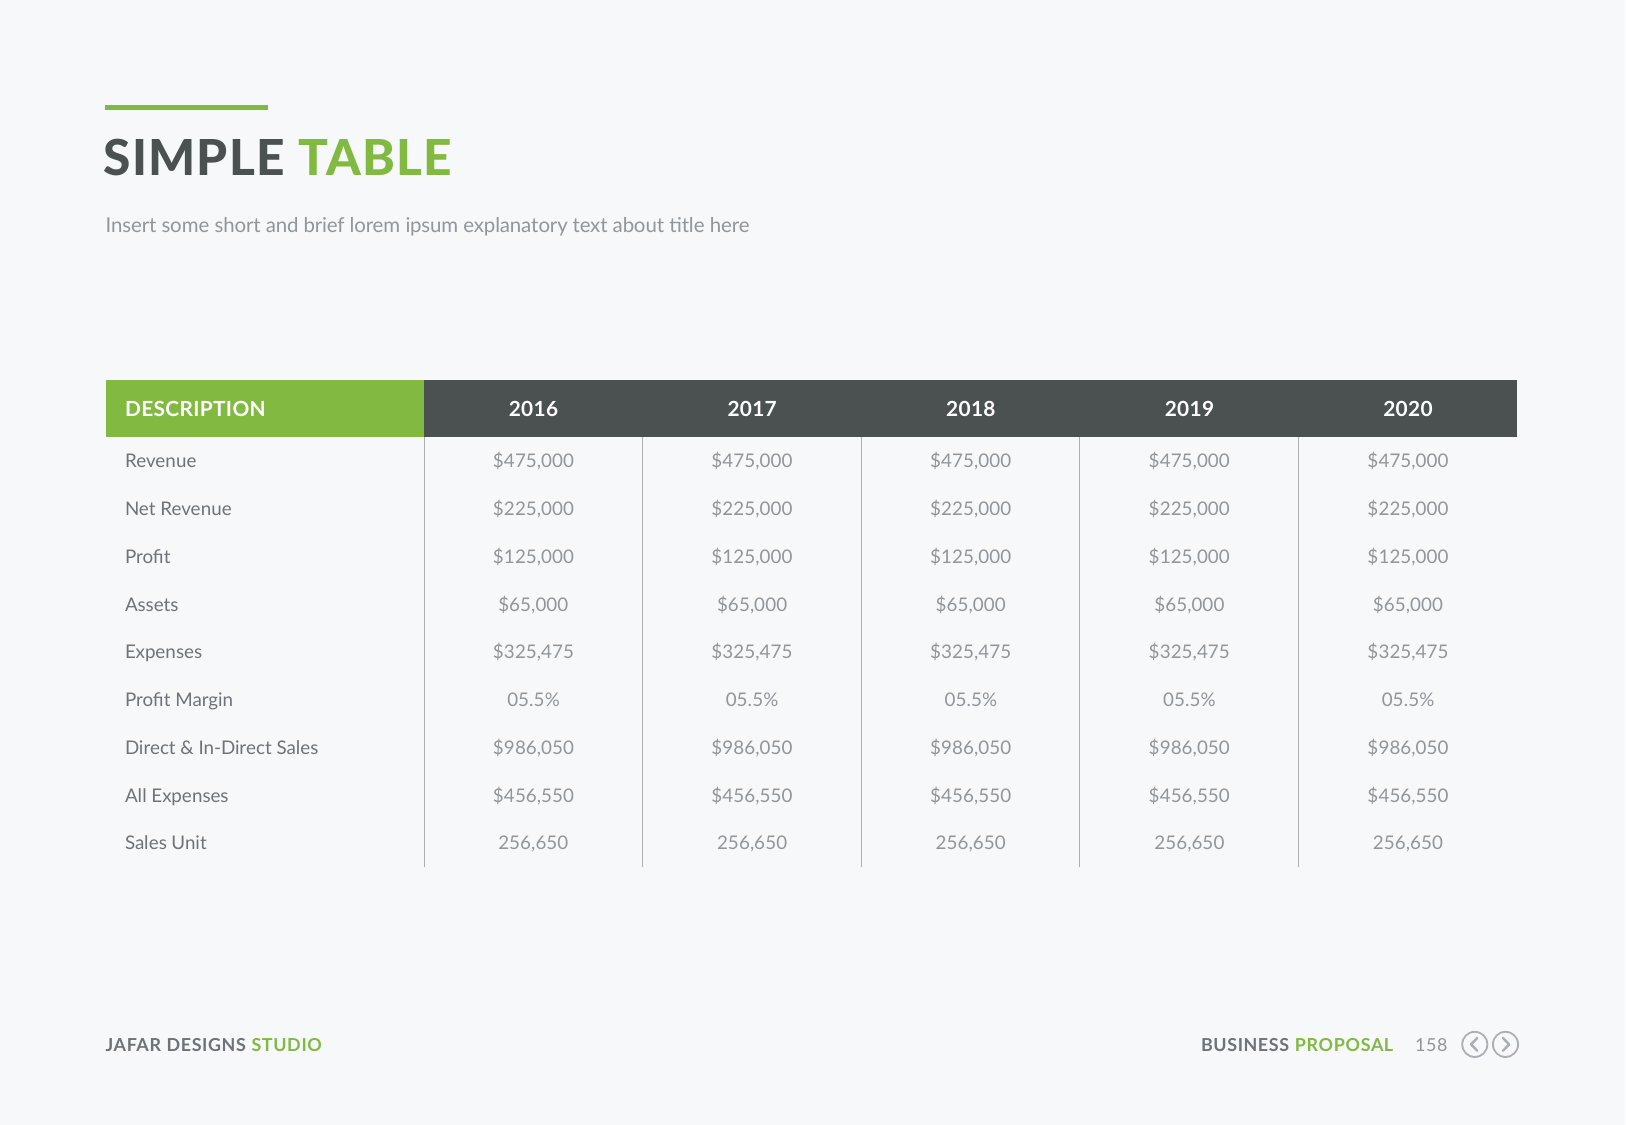

Simple Table
Insert some short and brief lorem ipsum explanatory text about title here
| Description | 2016 | 2017 | 2018 | 2019 | 2020 |
| --- | --- | --- | --- | --- | --- |
| Revenue | $475,000 | $475,000 | $475,000 | $475,000 | $475,000 |
| Net Revenue | $225,000 | $225,000 | $225,000 | $225,000 | $225,000 |
| Profit | $125,000 | $125,000 | $125,000 | $125,000 | $125,000 |
| Assets | $65,000 | $65,000 | $65,000 | $65,000 | $65,000 |
| Expenses | $325,475 | $325,475 | $325,475 | $325,475 | $325,475 |
| Profit Margin | 05.5% | 05.5% | 05.5% | 05.5% | 05.5% |
| Direct & In-Direct Sales | $986,050 | $986,050 | $986,050 | $986,050 | $986,050 |
| All Expenses | $456,550 | $456,550 | $456,550 | $456,550 | $456,550 |
| Sales Unit | 256,650 | 256,650 | 256,650 | 256,650 | 256,650 |